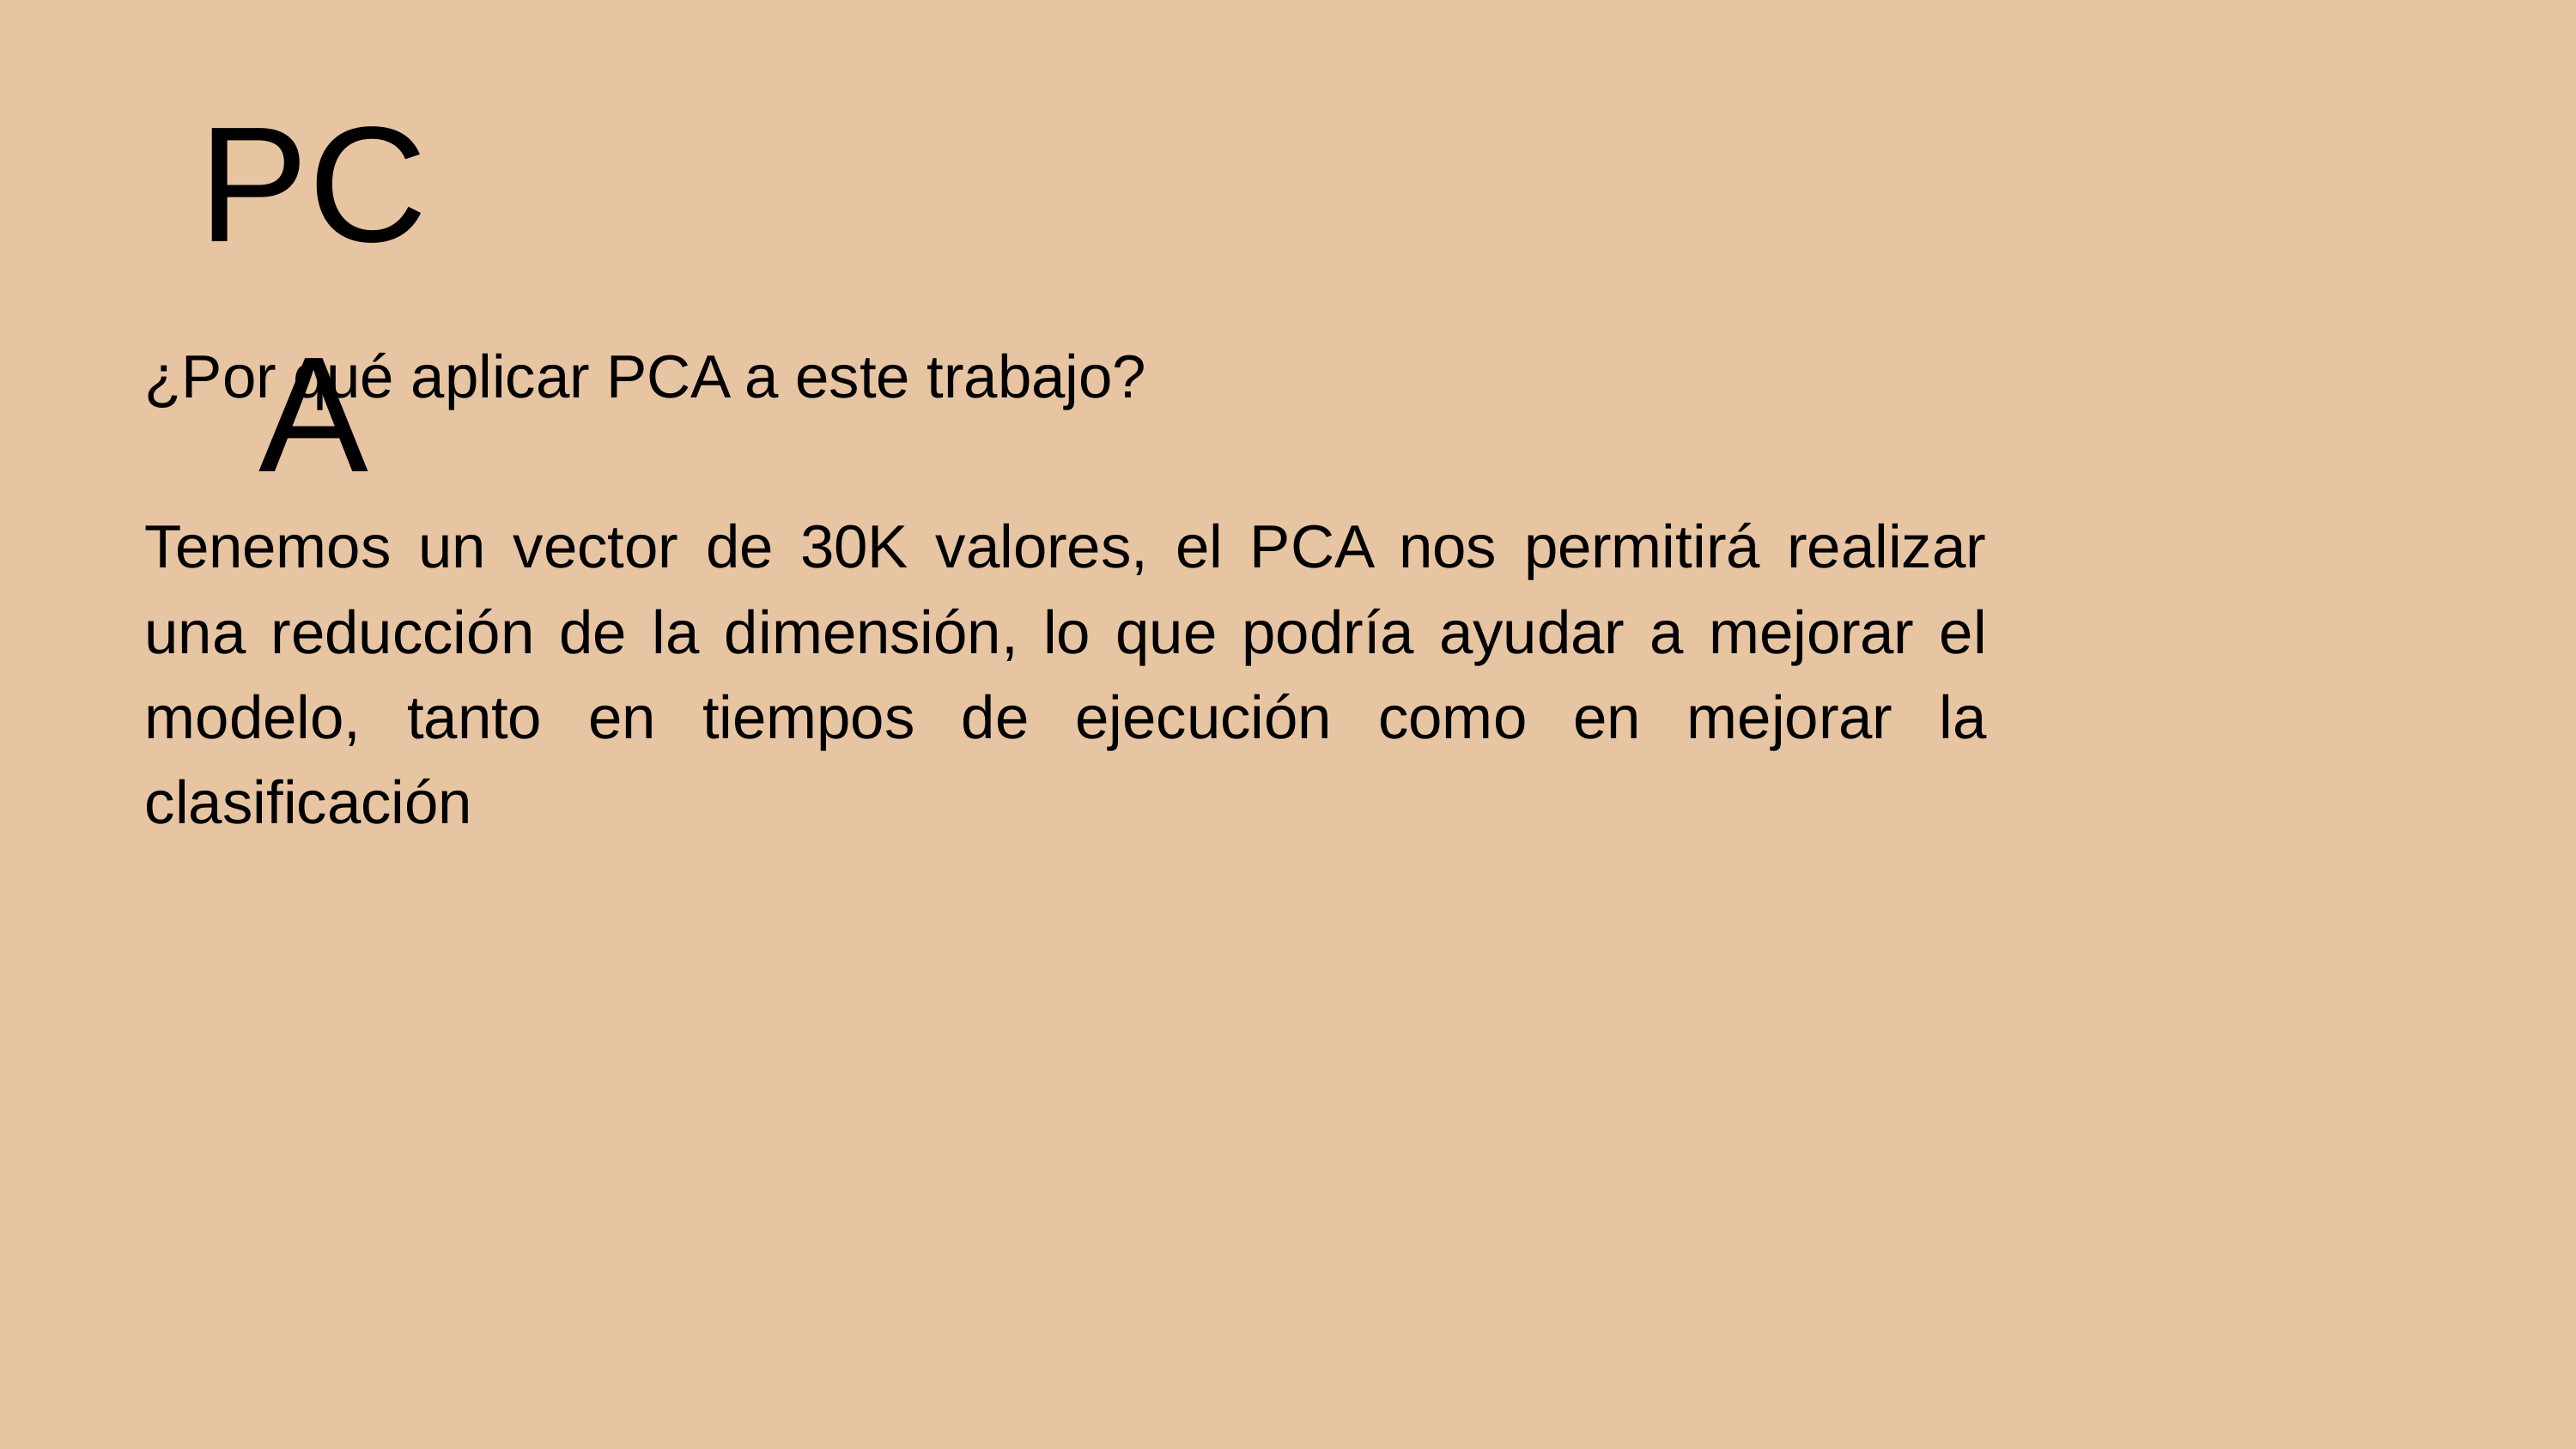

PCA
¿Por qué aplicar PCA a este trabajo?

Tenemos un vector de 30K valores, el PCA nos permitirá realizar una reducción de la dimensión, lo que podría ayudar a mejorar el modelo, tanto en tiempos de ejecución como en mejorar la clasificación